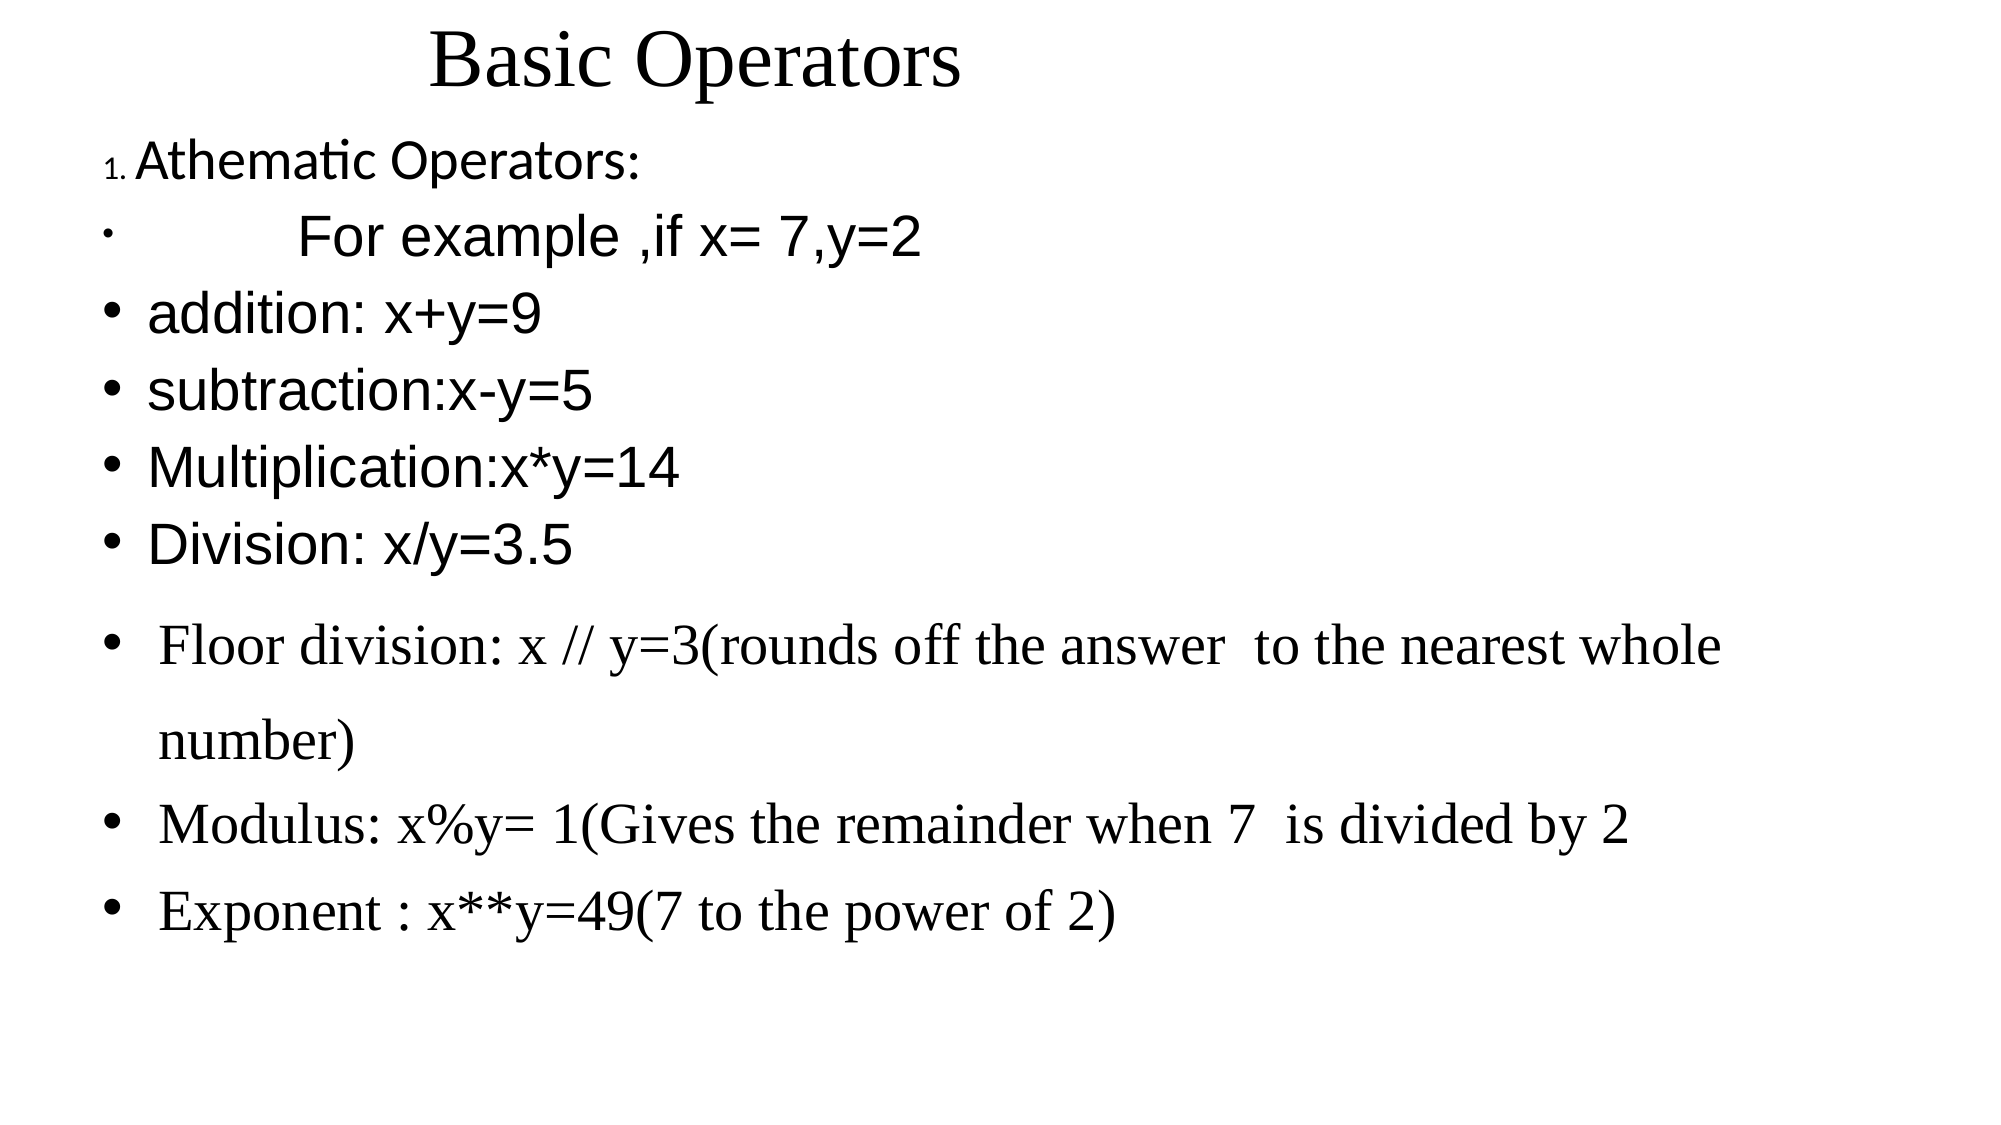

# Basic Operators
1. Athematic Operators:
	For example ,if x= 7,y=2
addition: x+y=9
subtraction:x-y=5
Multiplication:x*y=14
Division: x/y=3.5
Floor division: x // y=3(rounds off the answer  to the nearest whole number)
Modulus: x%y= 1(Gives the remainder when 7  is divided by 2
Exponent : x**y=49(7 to the power of 2)